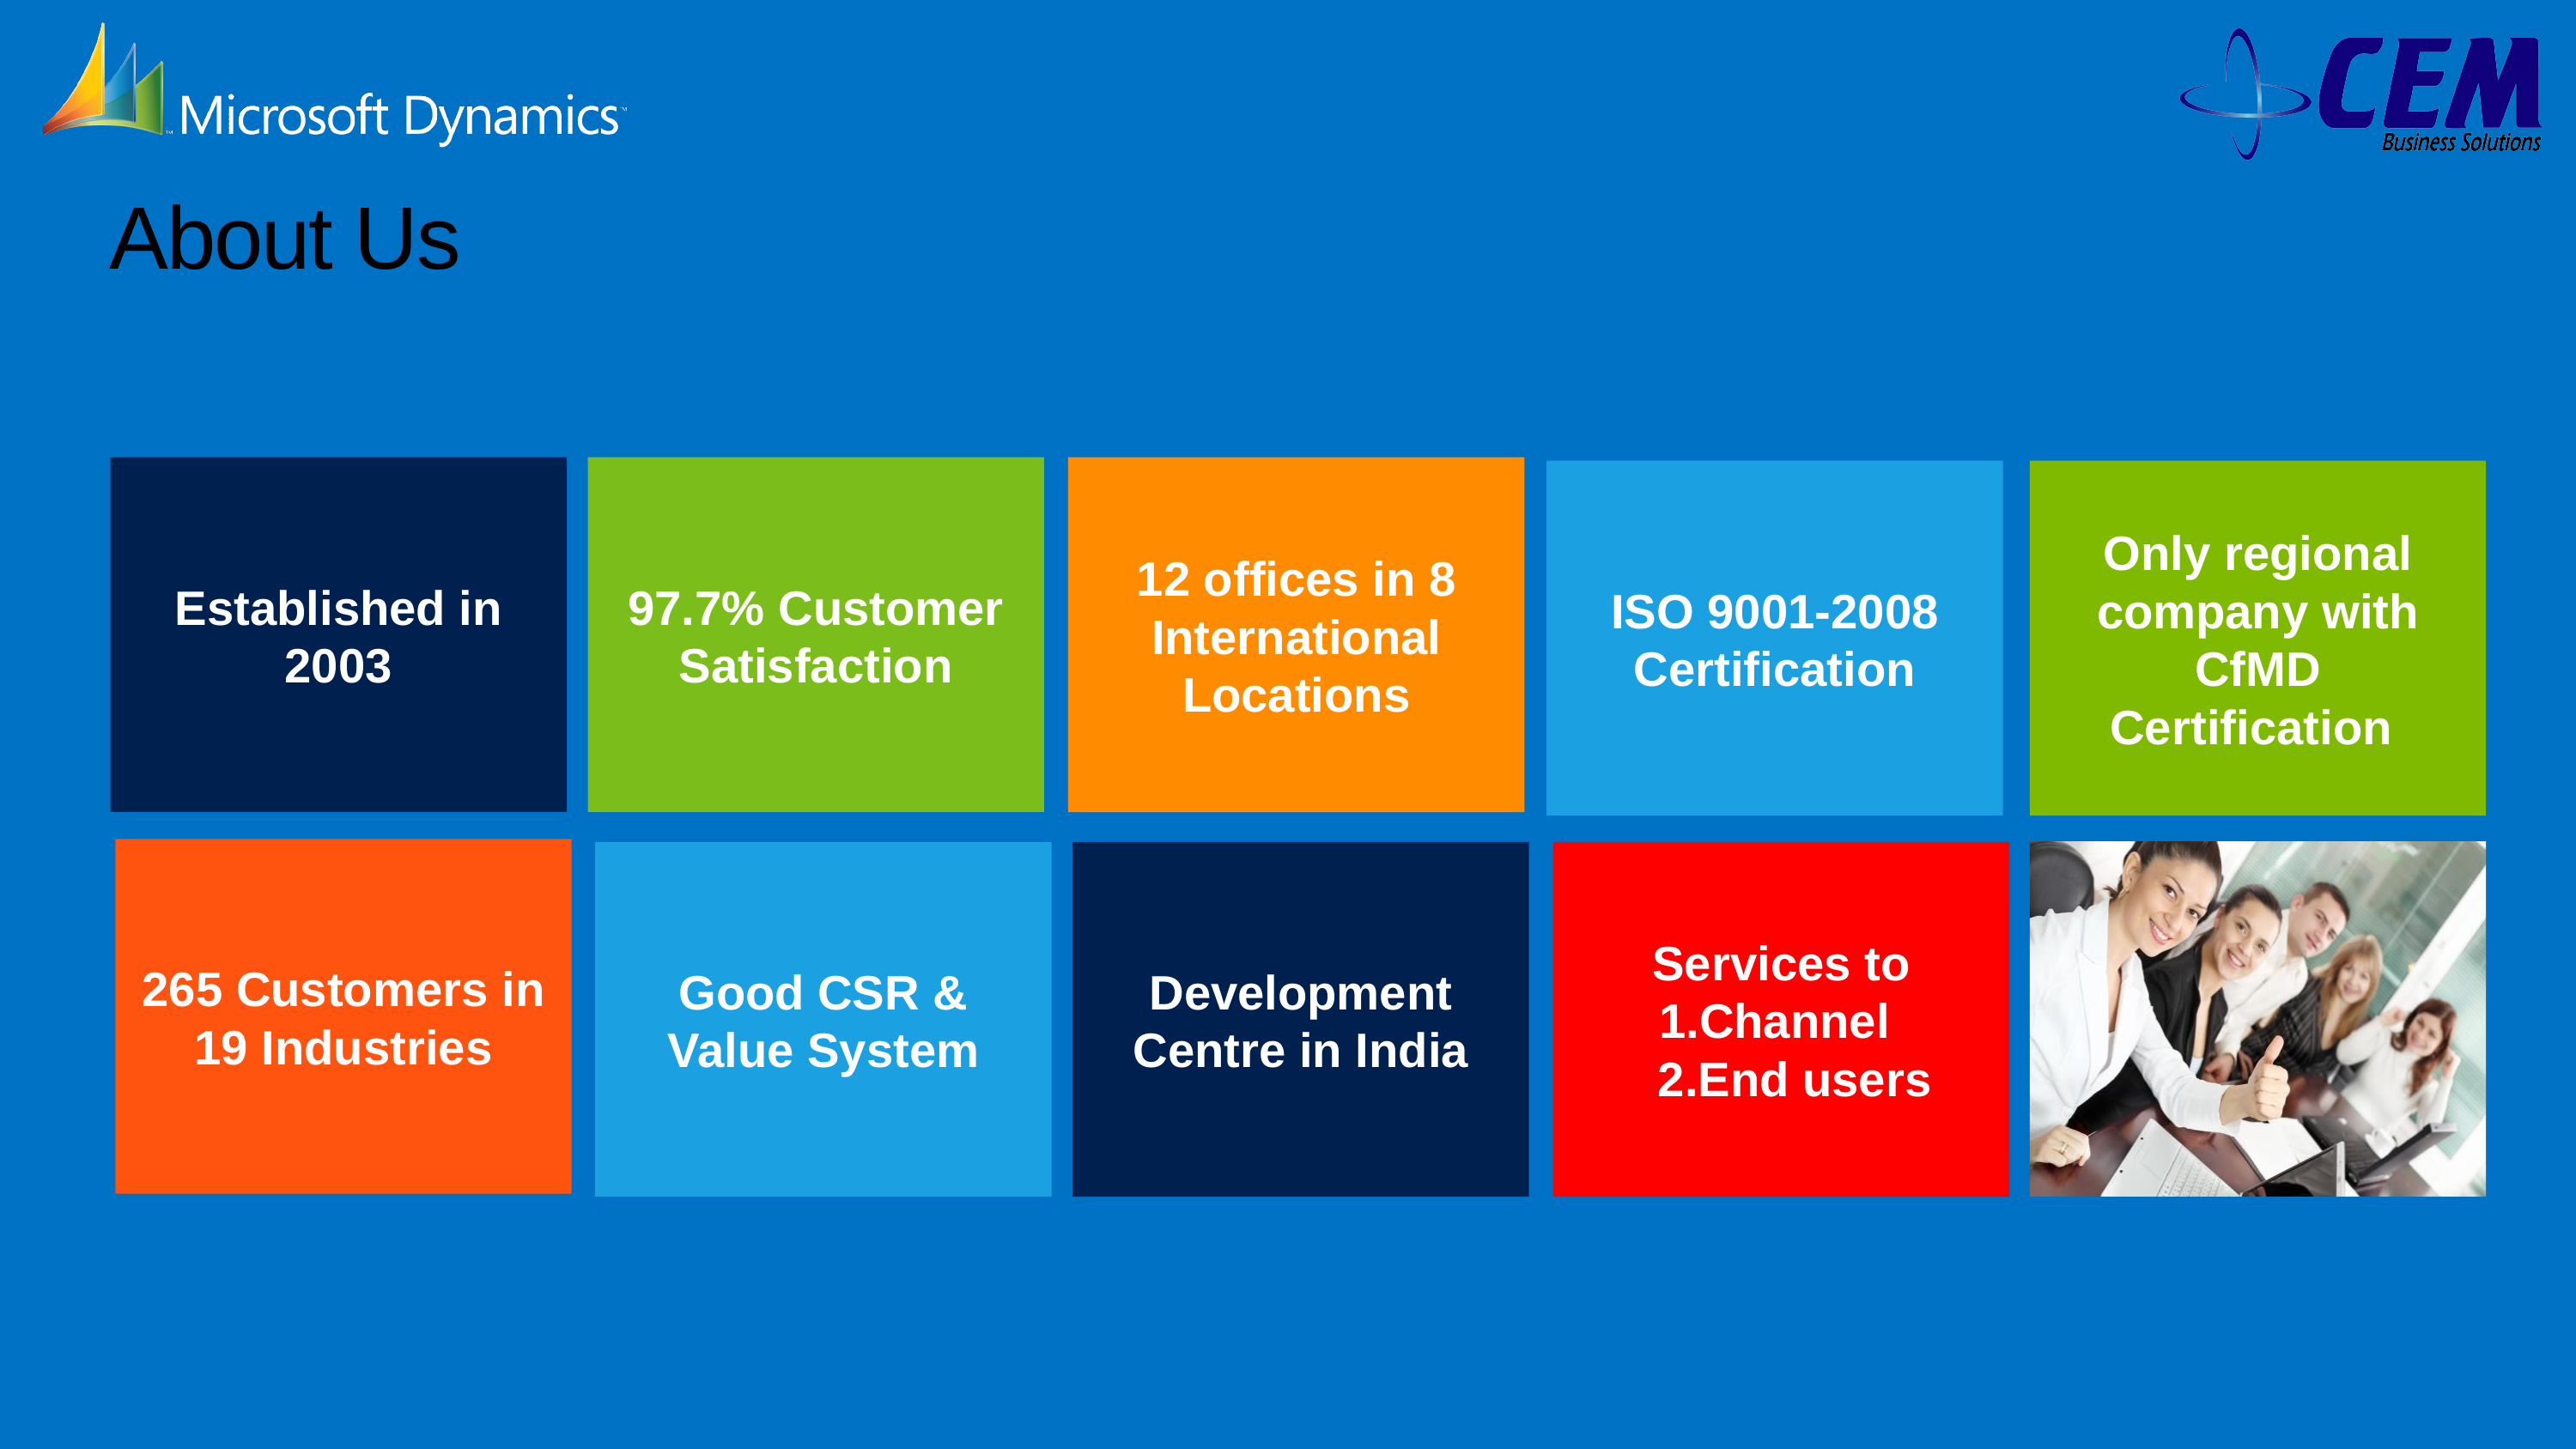

# About Us
Established in 2003
97.7% Customer Satisfaction
12 offices in 8 International Locations
ISO 9001-2008 Certification
Only regional company with CfMD Certification

265 Customers in 19 Industries

Good CSR & Value System
Development Centre in India
Services to
1.Channel
  2.End users